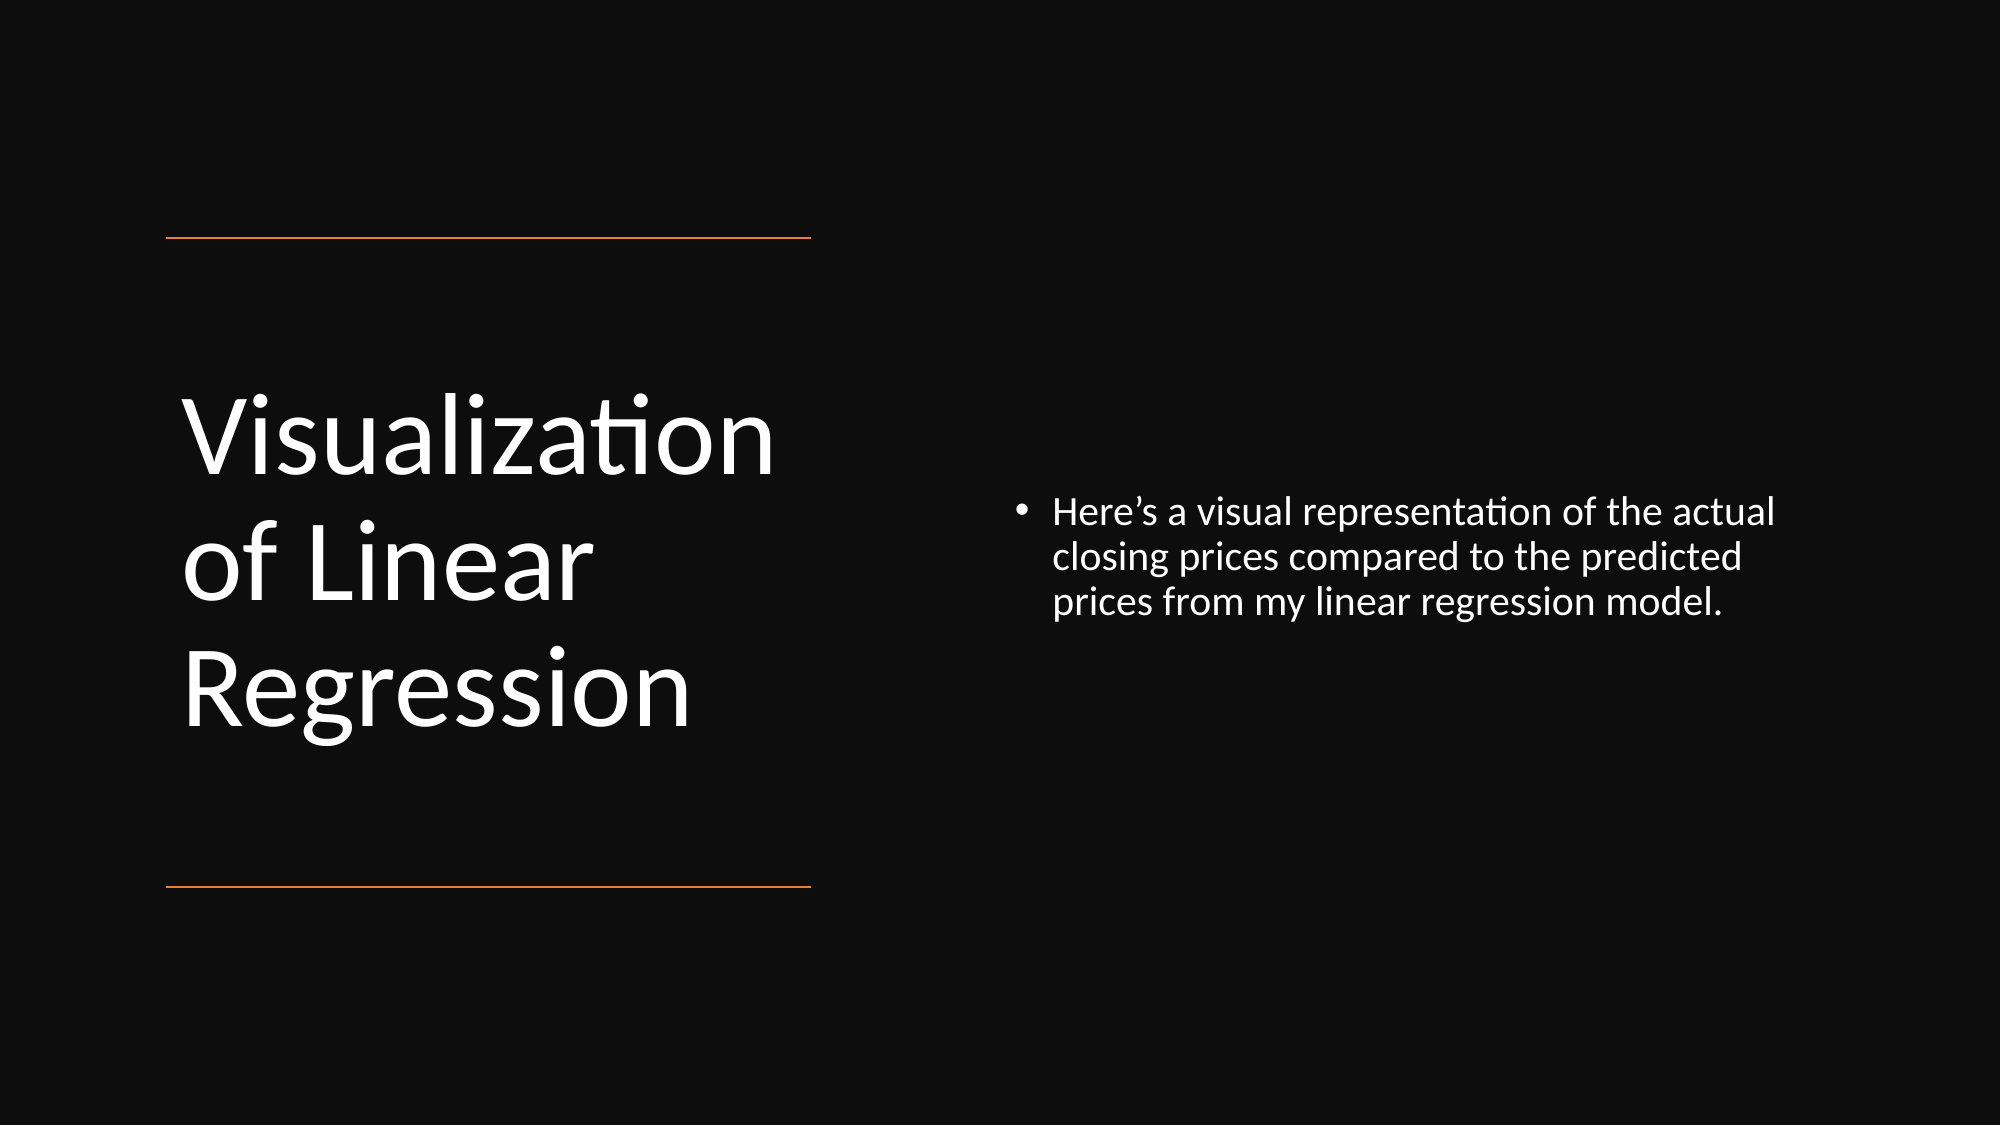

Here’s a visual representation of the actual closing prices compared to the predicted prices from my linear regression model.
# Visualization of Linear Regression